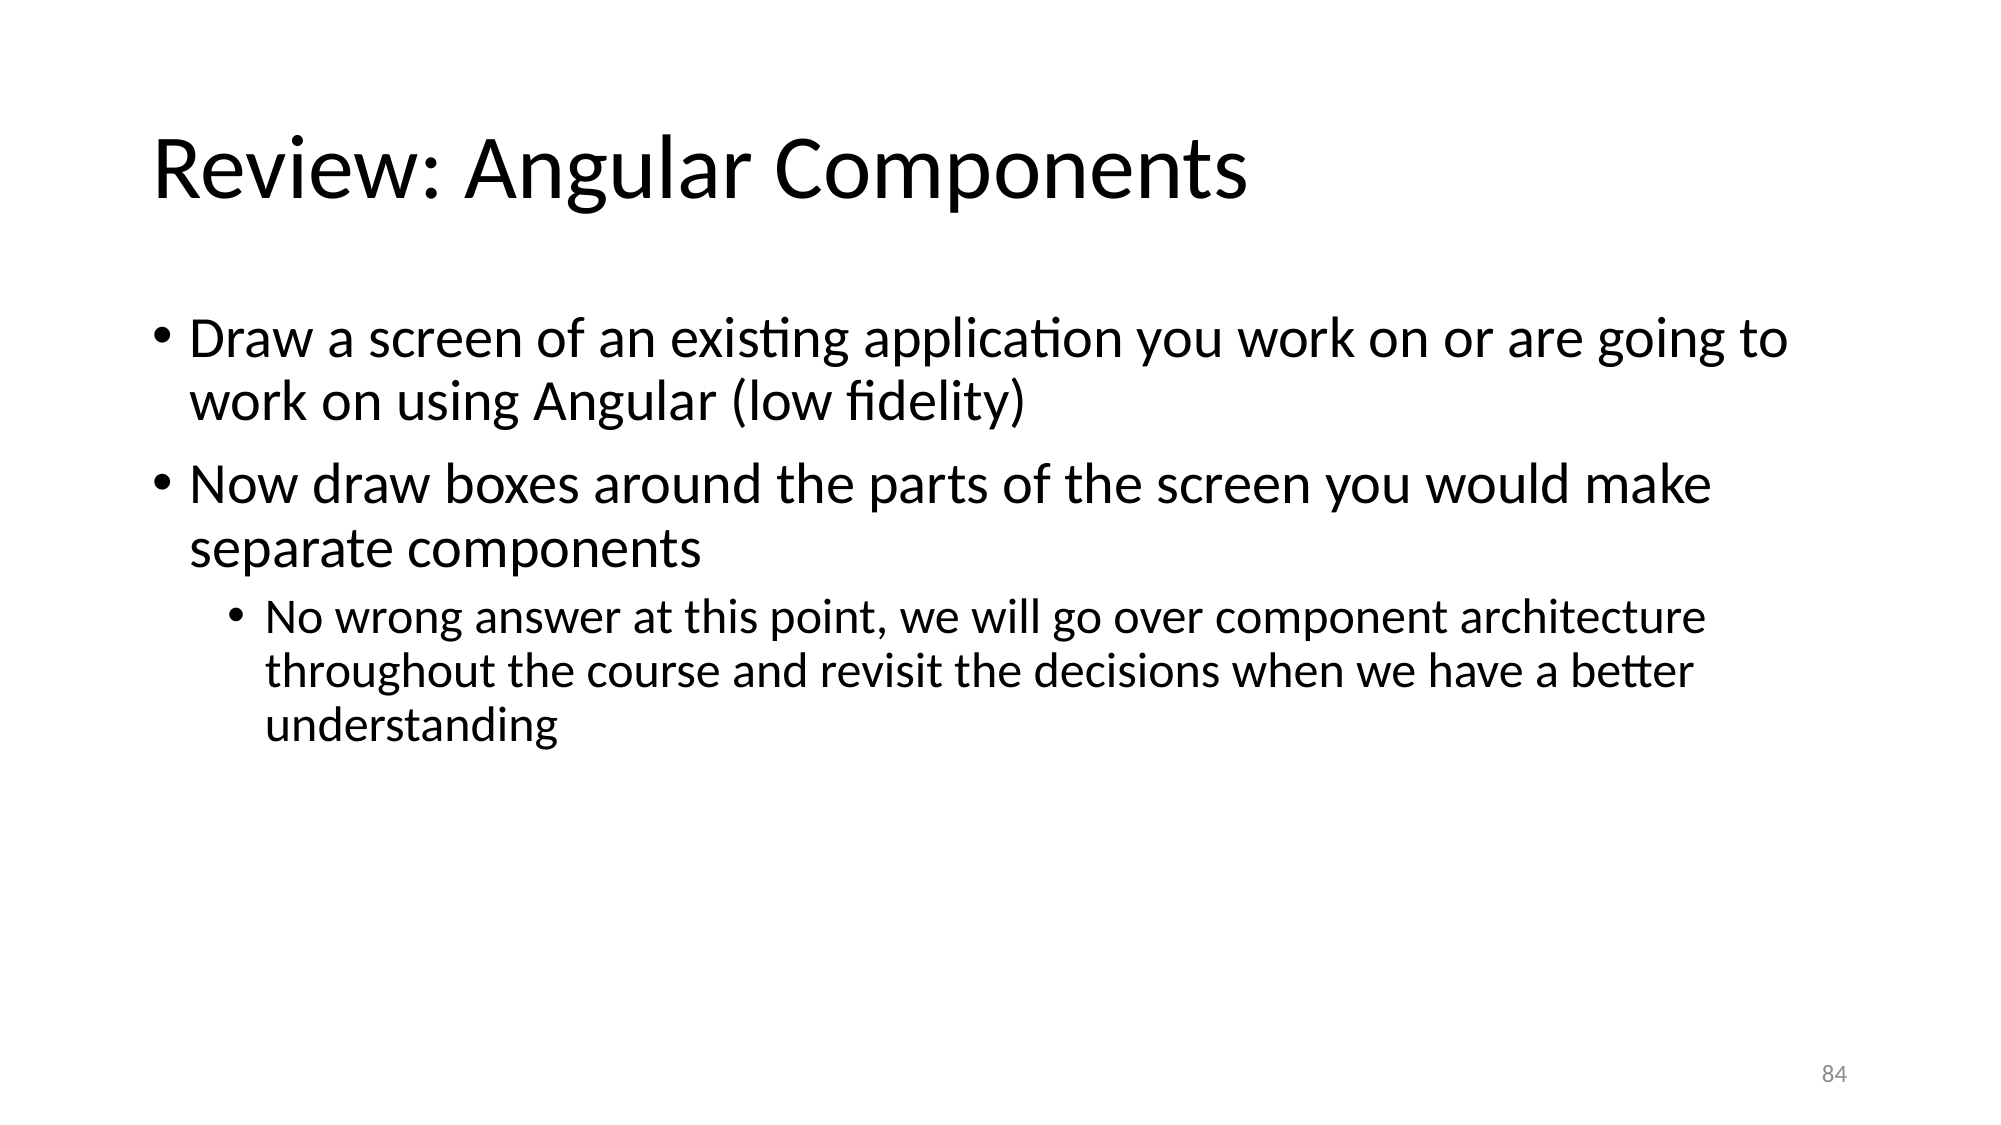

# Review: Angular Components
Draw a screen of an existing application you work on or are going to work on using Angular (low fidelity)
Now draw boxes around the parts of the screen you would make separate components
No wrong answer at this point, we will go over component architecture throughout the course and revisit the decisions when we have a better understanding
84